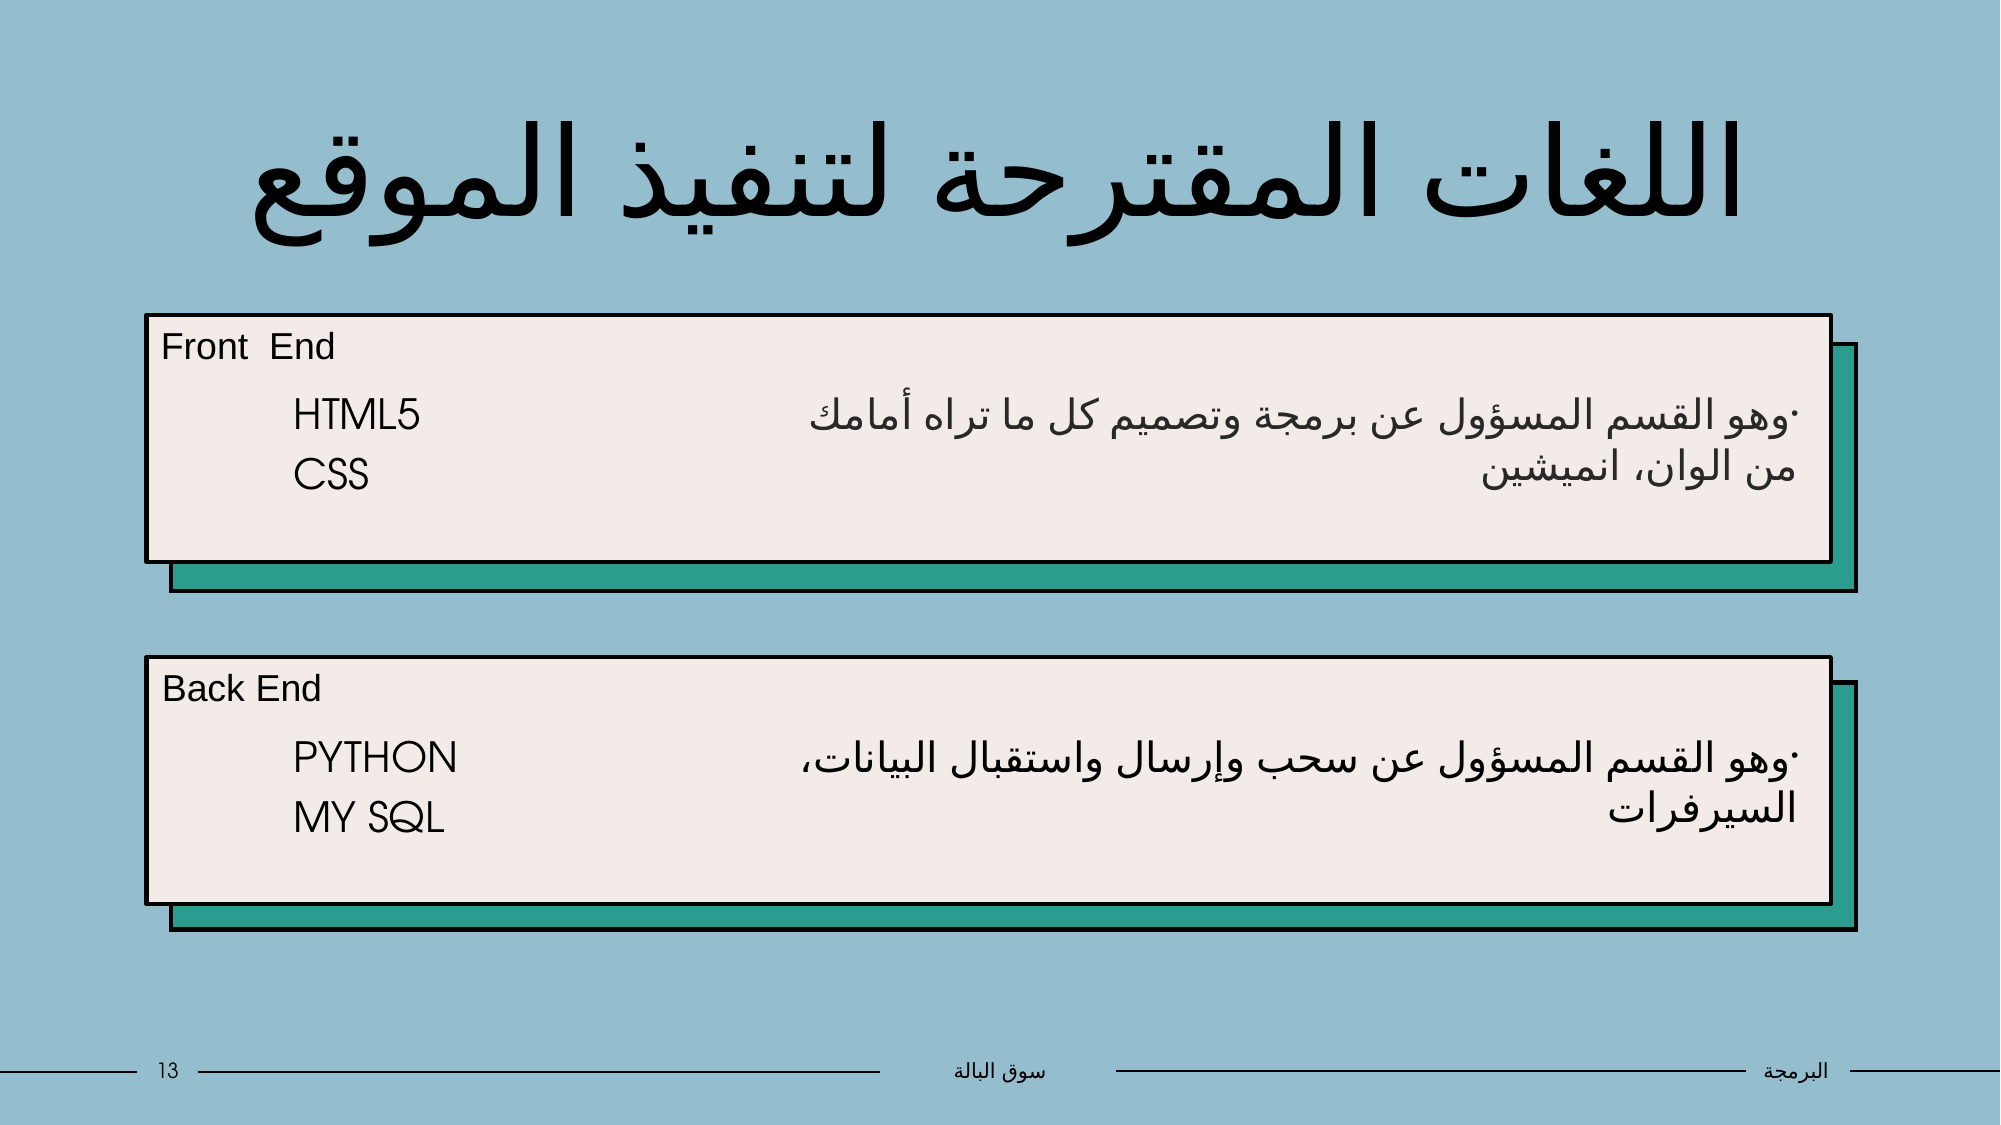

# اللغات المقترحة لتنفيذ الموقع
HTML5
CSS
Front  End
وهو القسم المسؤول عن برمجة وتصميم كل ما تراه أمامك من الوان، انميشين
PYTHON
MY SQL
Back End
وهو القسم المسؤول عن سحب وإرسال واستقبال البيانات، السيرفرات
13
سوق البالة
البرمجة